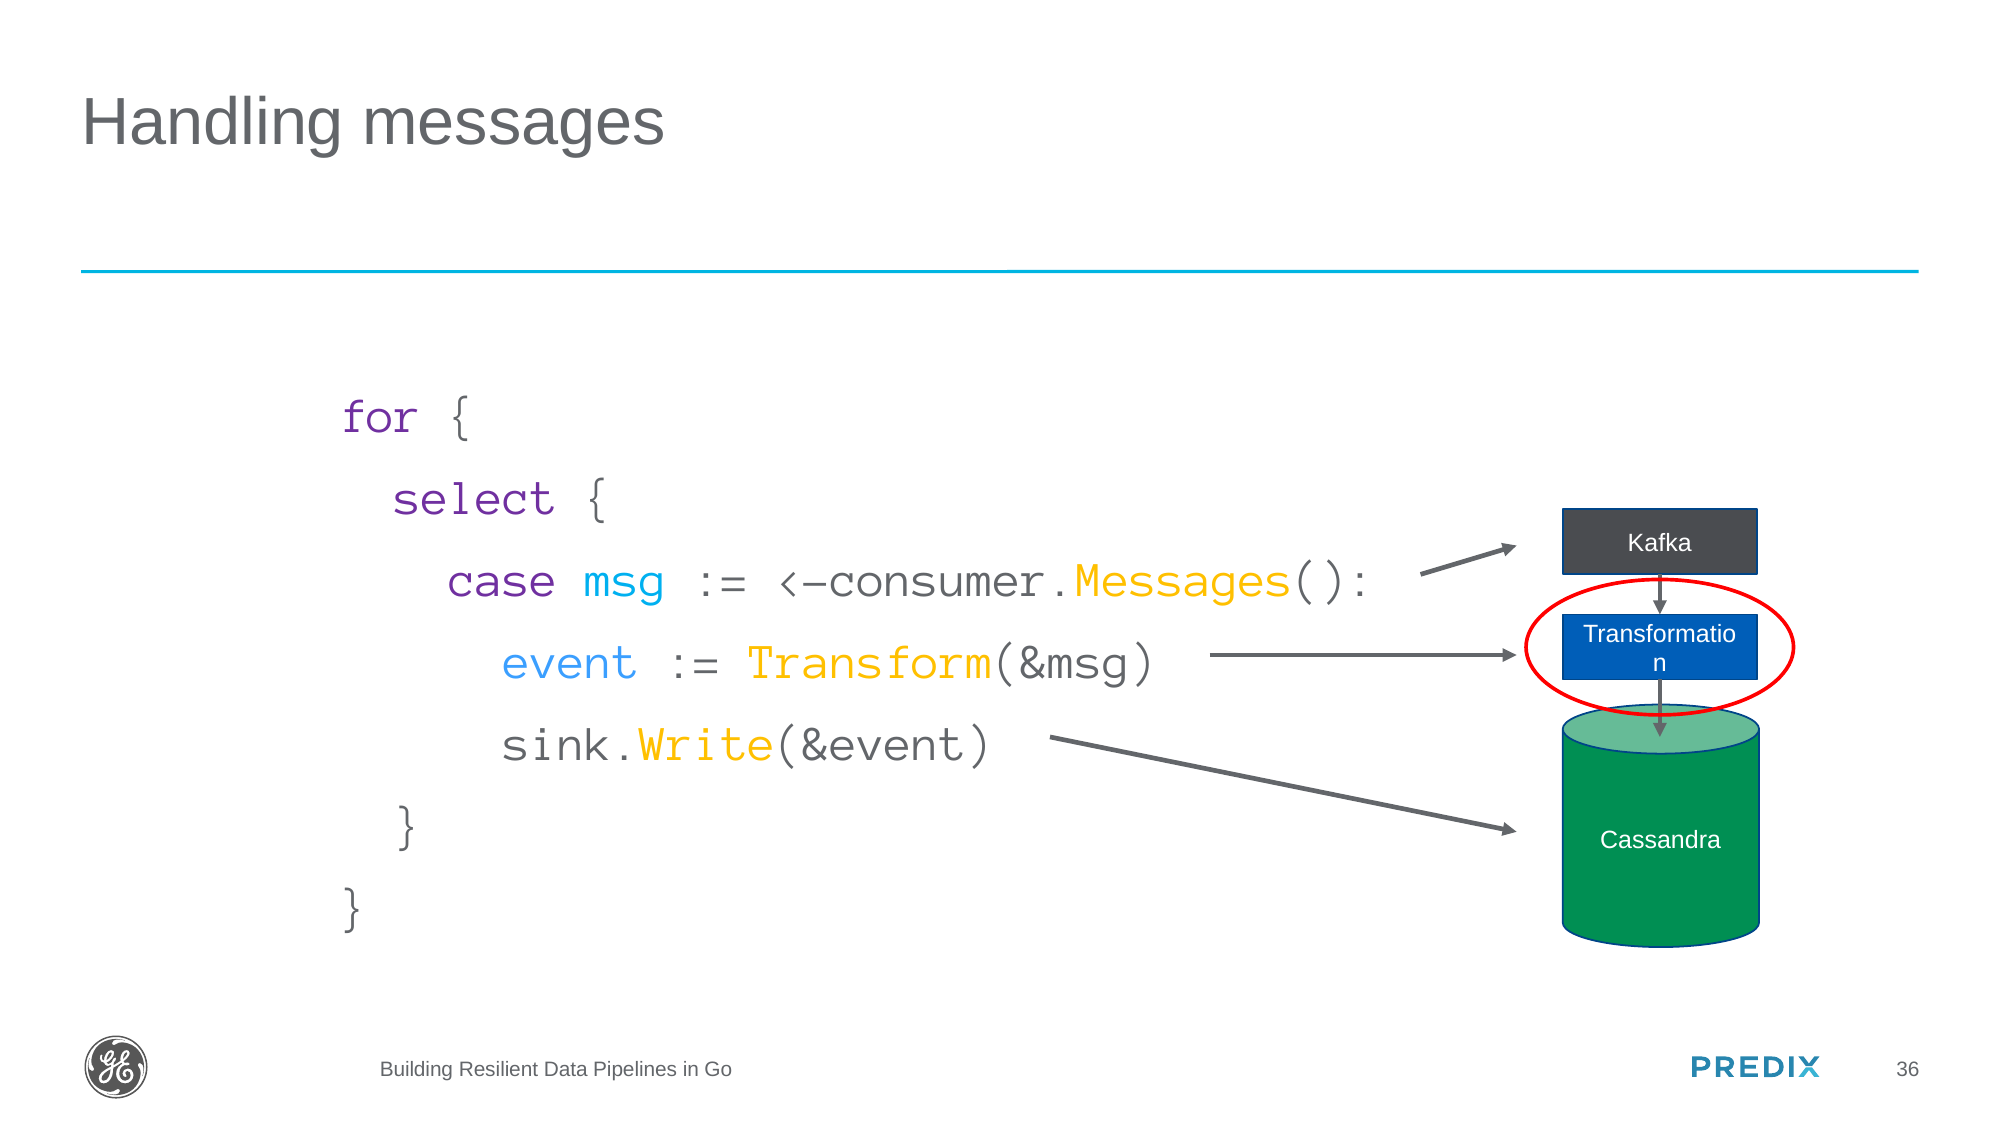

# Handling messages

for {
  select {
    case msg := <-consumer.Messages():
      event := Transform(&msg)
      sink.Write(&event)
  }
}
Kafka

Transformation
Cassandra
Building Resilient Data Pipelines in Go
36